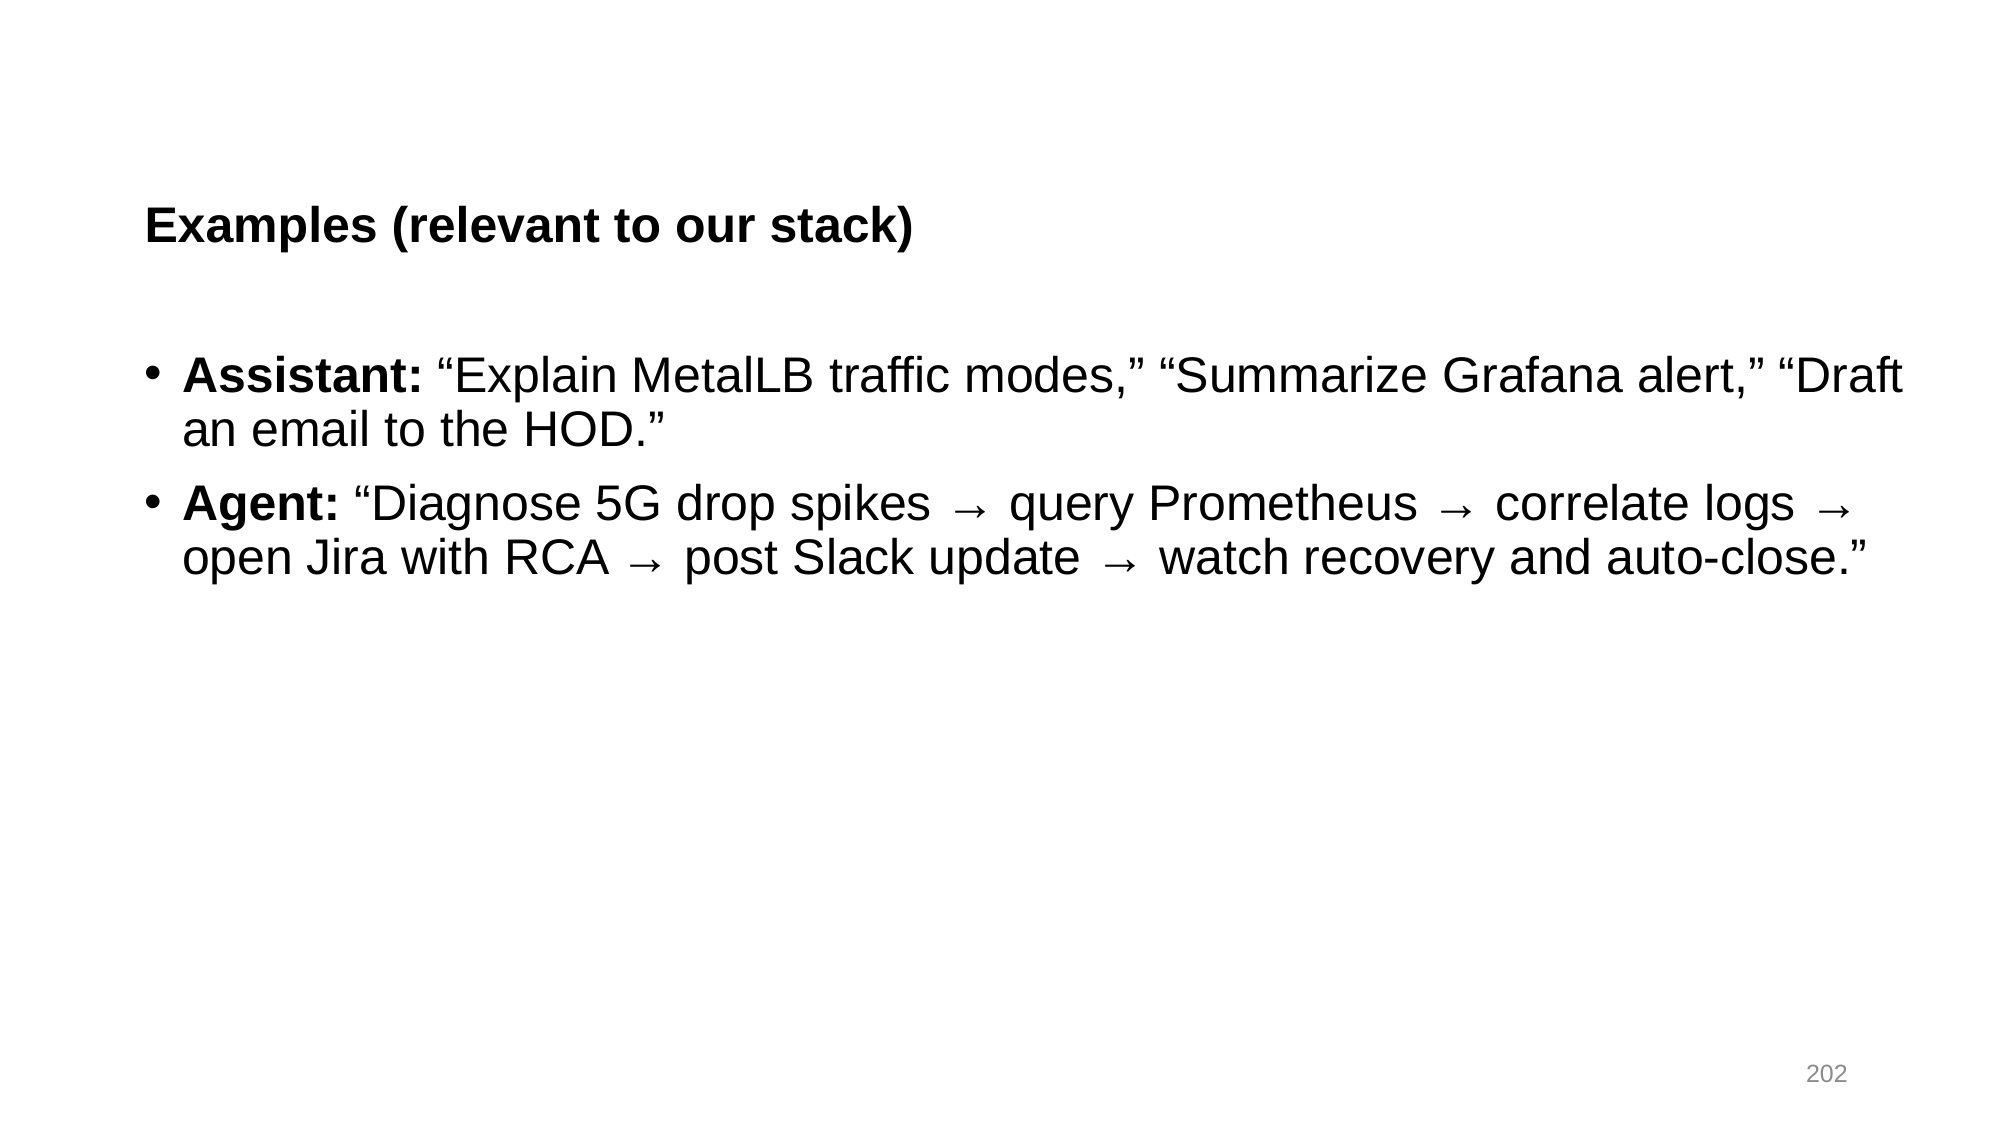

Examples (relevant to our stack)

Assistant: “Explain MetalLB traffic modes,” “Summarize Grafana alert,” “Draft an email to the HOD.”
Agent: “Diagnose 5G drop spikes → query Prometheus → correlate logs → open Jira with RCA → post Slack update → watch recovery and auto-close.”
202